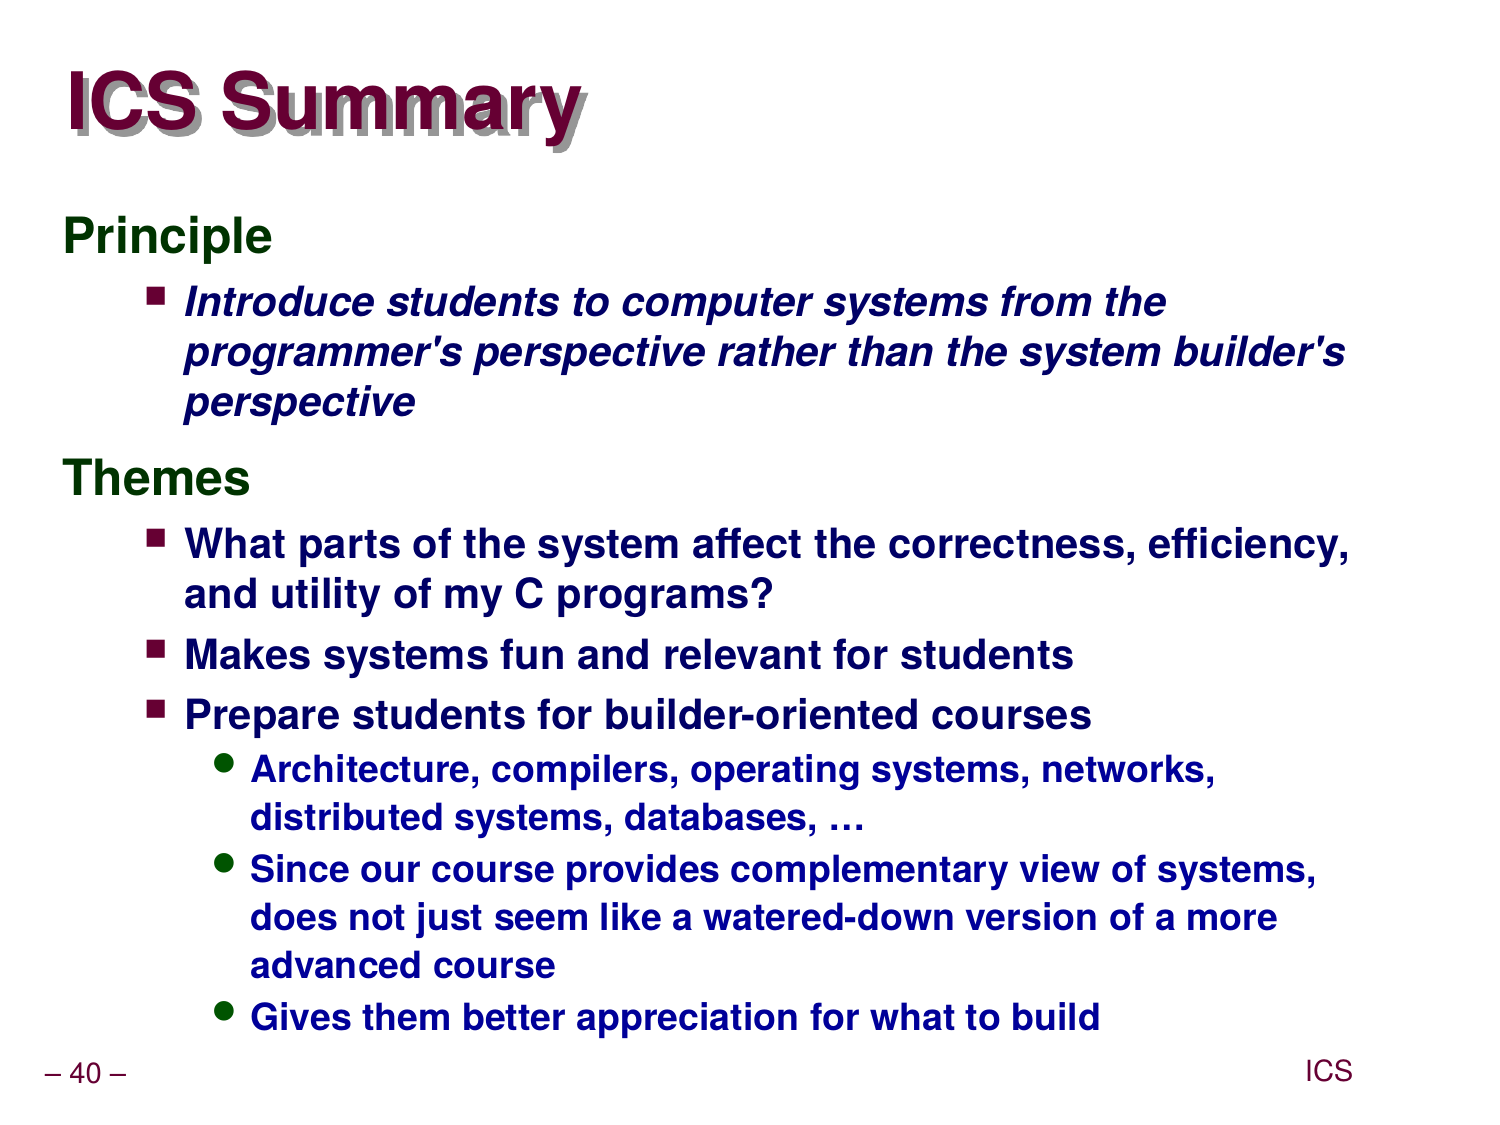

# ICS Summary
Principle
Introduce students to computer systems from the programmer's perspective rather than the system builder's perspective
Themes
What parts of the system affect the correctness, efficiency, and utility of my C programs?
Makes systems fun and relevant for students
Prepare students for builder-oriented courses
Architecture, compilers, operating systems, networks, distributed systems, databases, …
Since our course provides complementary view of systems, does not just seem like a watered-down version of a more advanced course
Gives them better appreciation for what to build